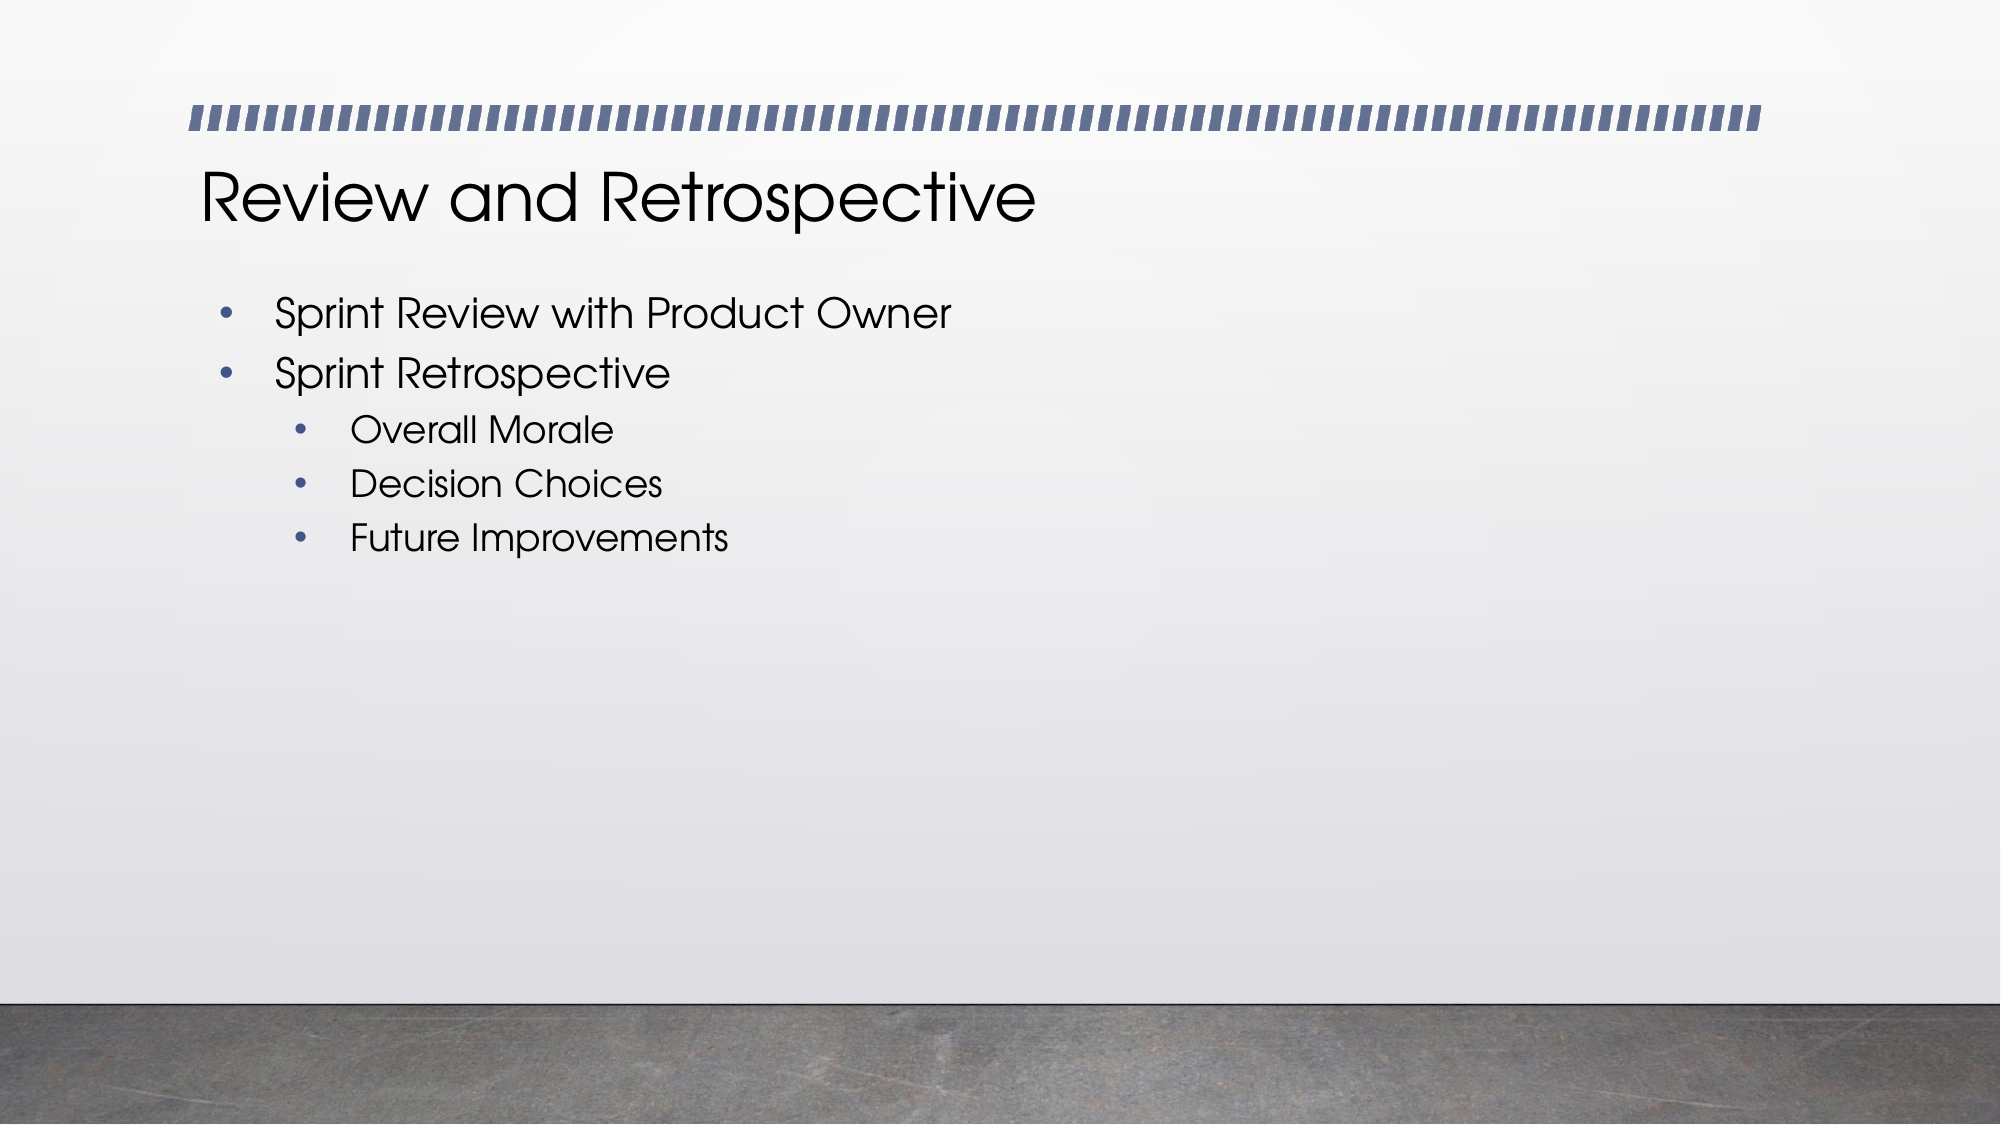

# Review and Retrospective
Sprint Review with Product Owner
Sprint Retrospective
Overall Morale
Decision Choices
Future Improvements